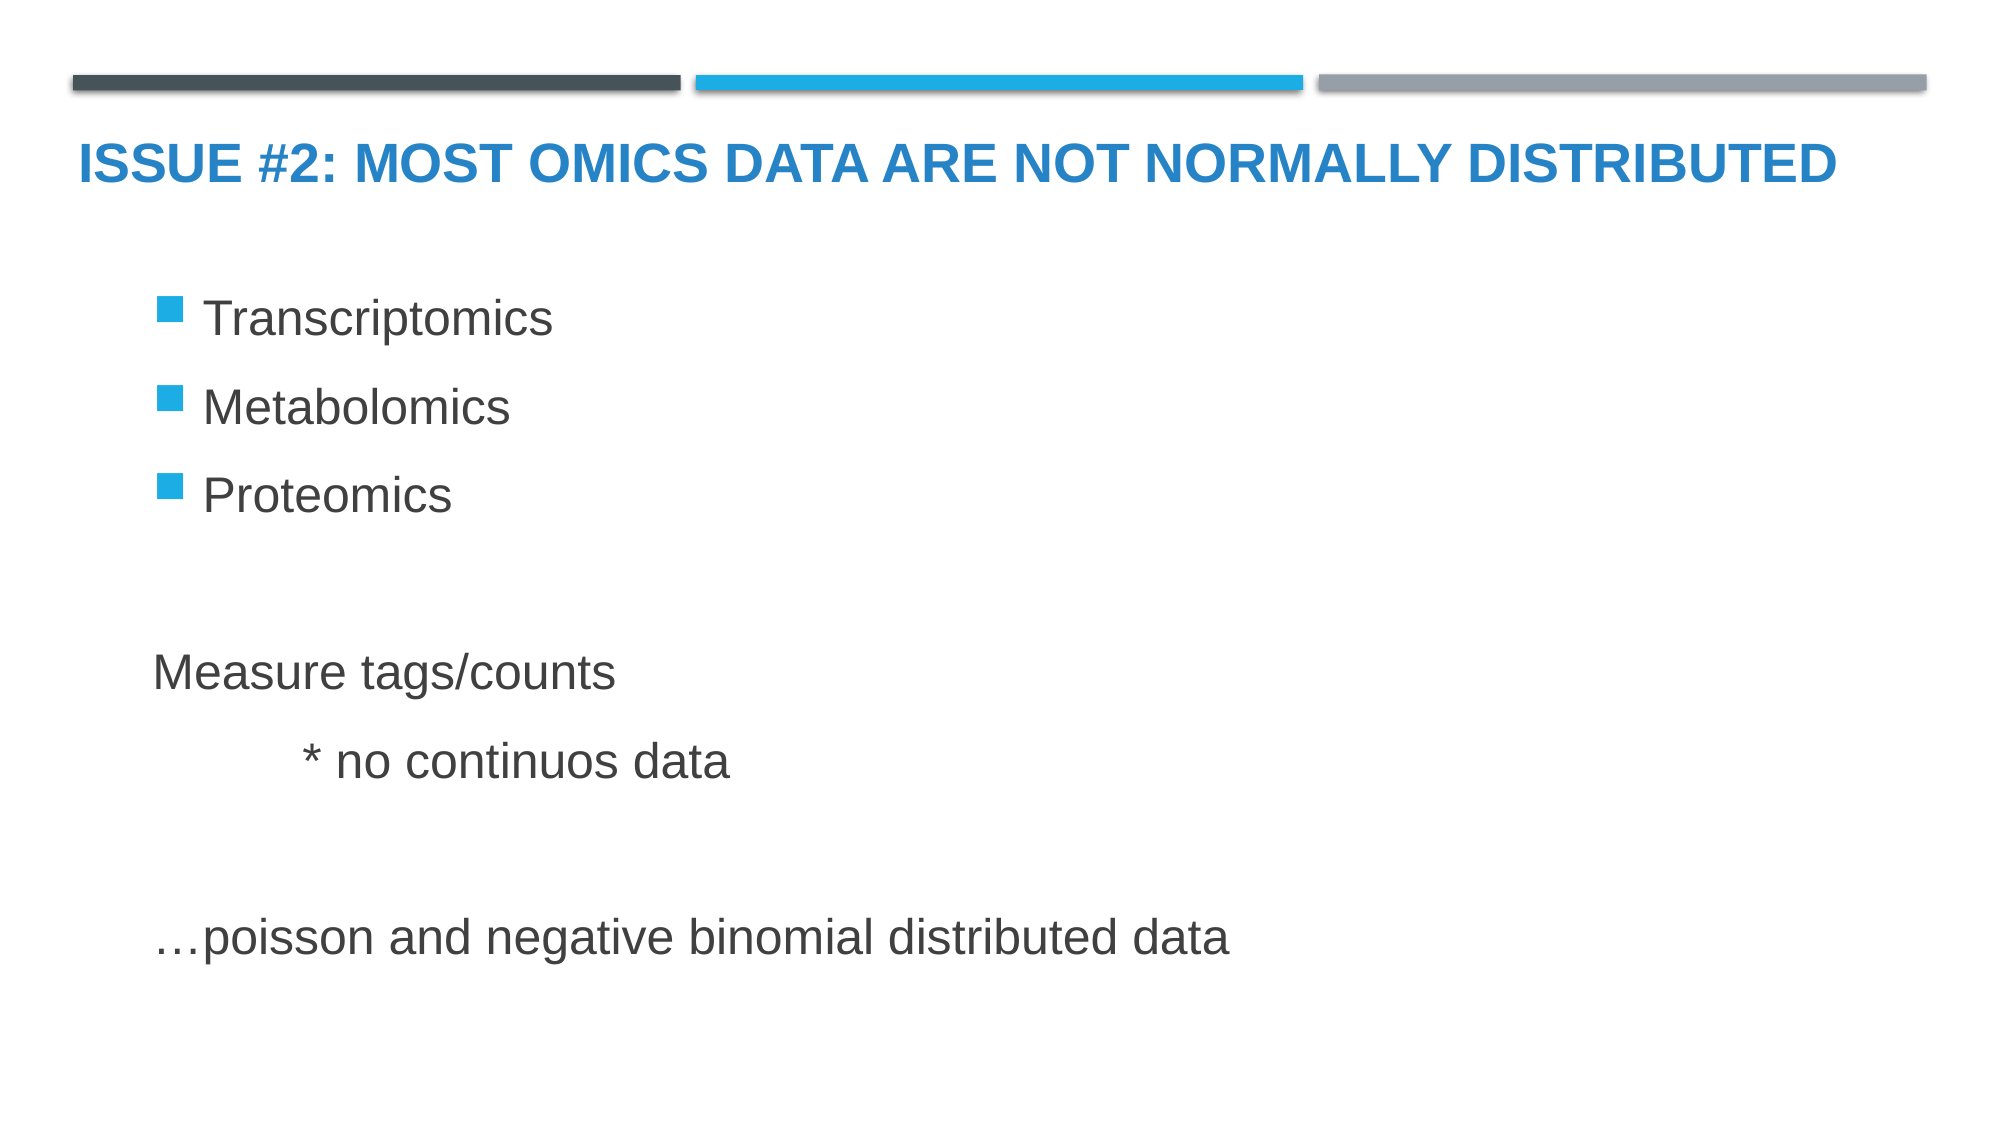

# Issue #2: Most Omics data are not normally distributed
Transcriptomics
Metabolomics
Proteomics

Measure tags/counts
	* no continuos data

…poisson and negative binomial distributed data